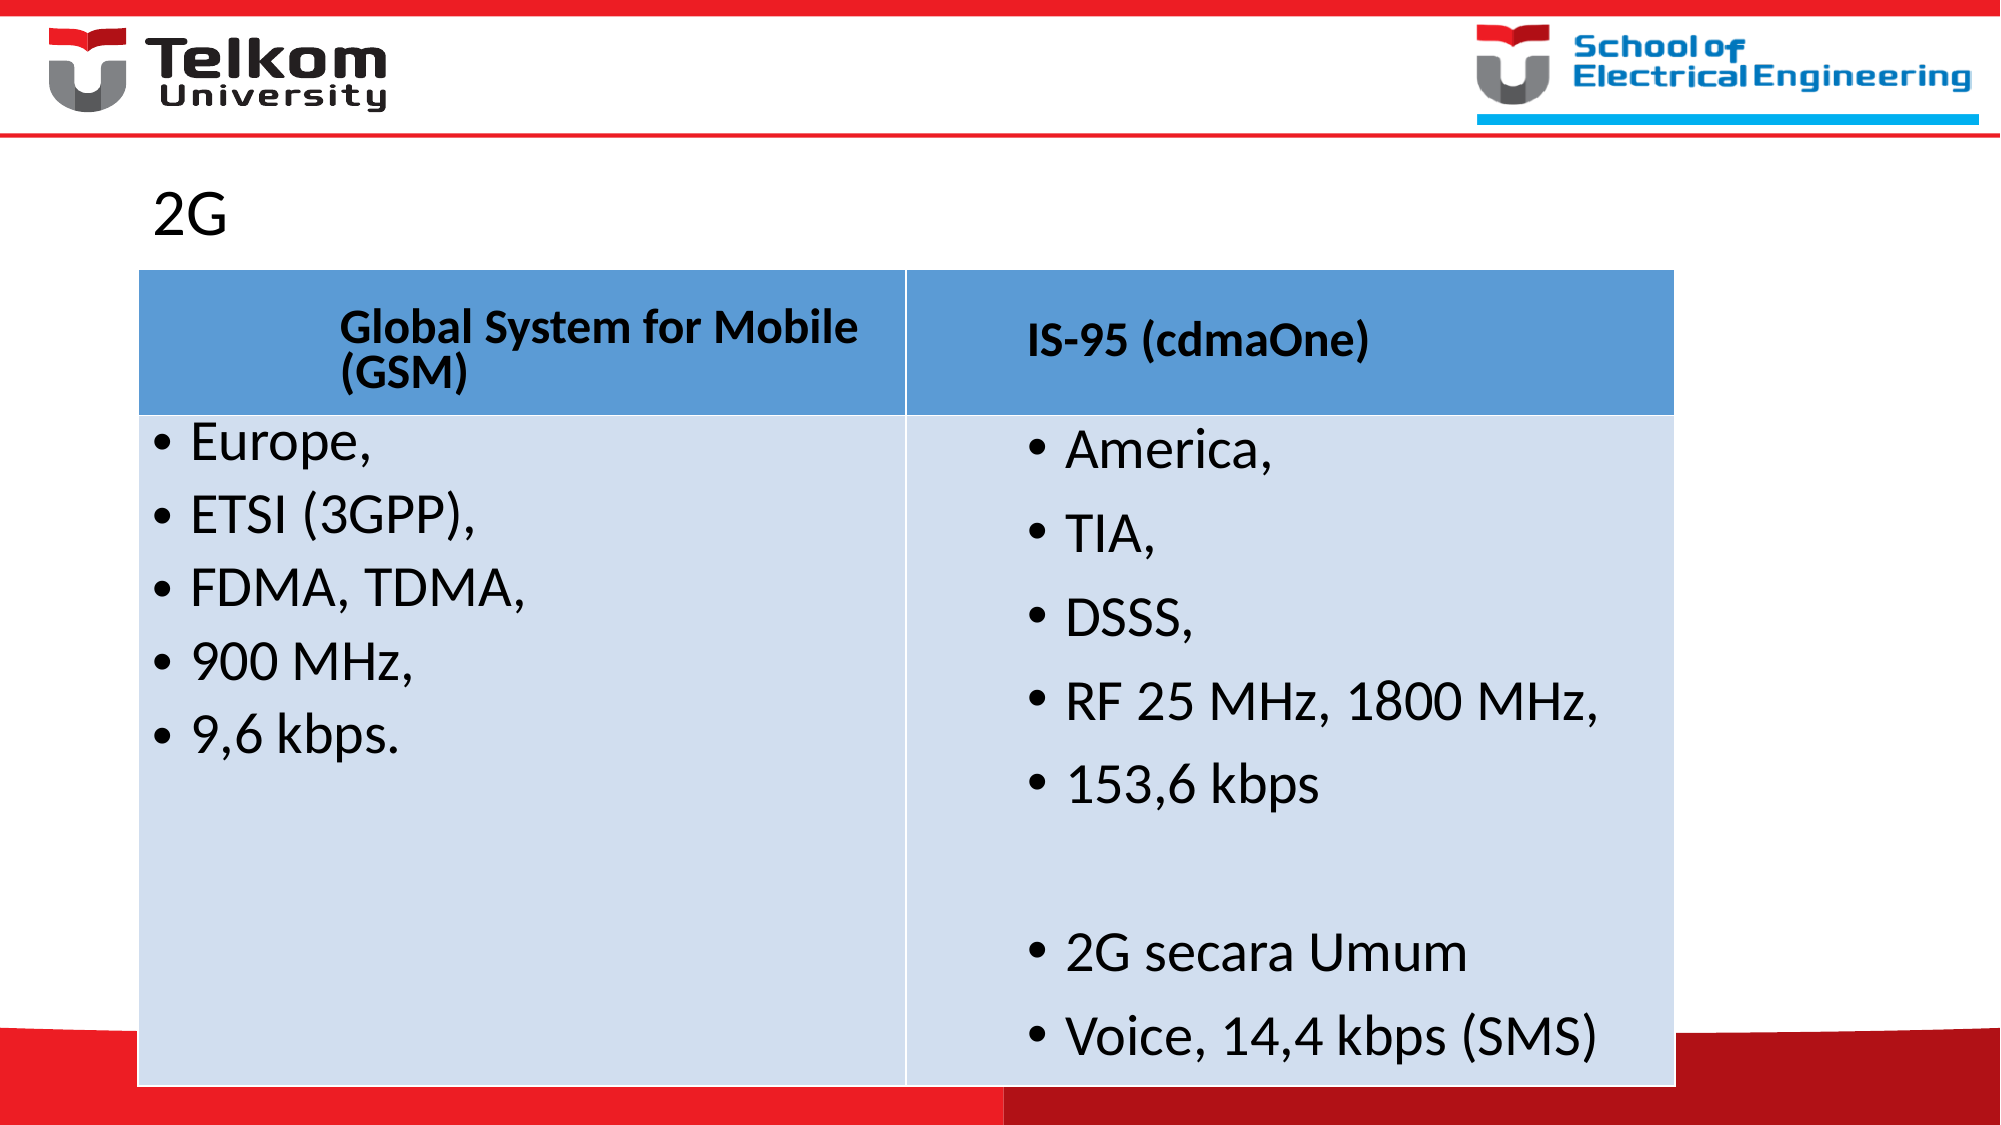

# 2G
|  |  |
| --- | --- |
|  |  |
IS-95 (cdmaOne)
Global System for Mobile (GSM)
Europe,
ETSI (3GPP),
FDMA, TDMA,
900 MHz,
9,6 kbps.
America,
TIA,
DSSS,
RF 25 MHz, 1800 MHz,
153,6 kbps

2G secara Umum
Voice, 14,4 kbps (SMS)